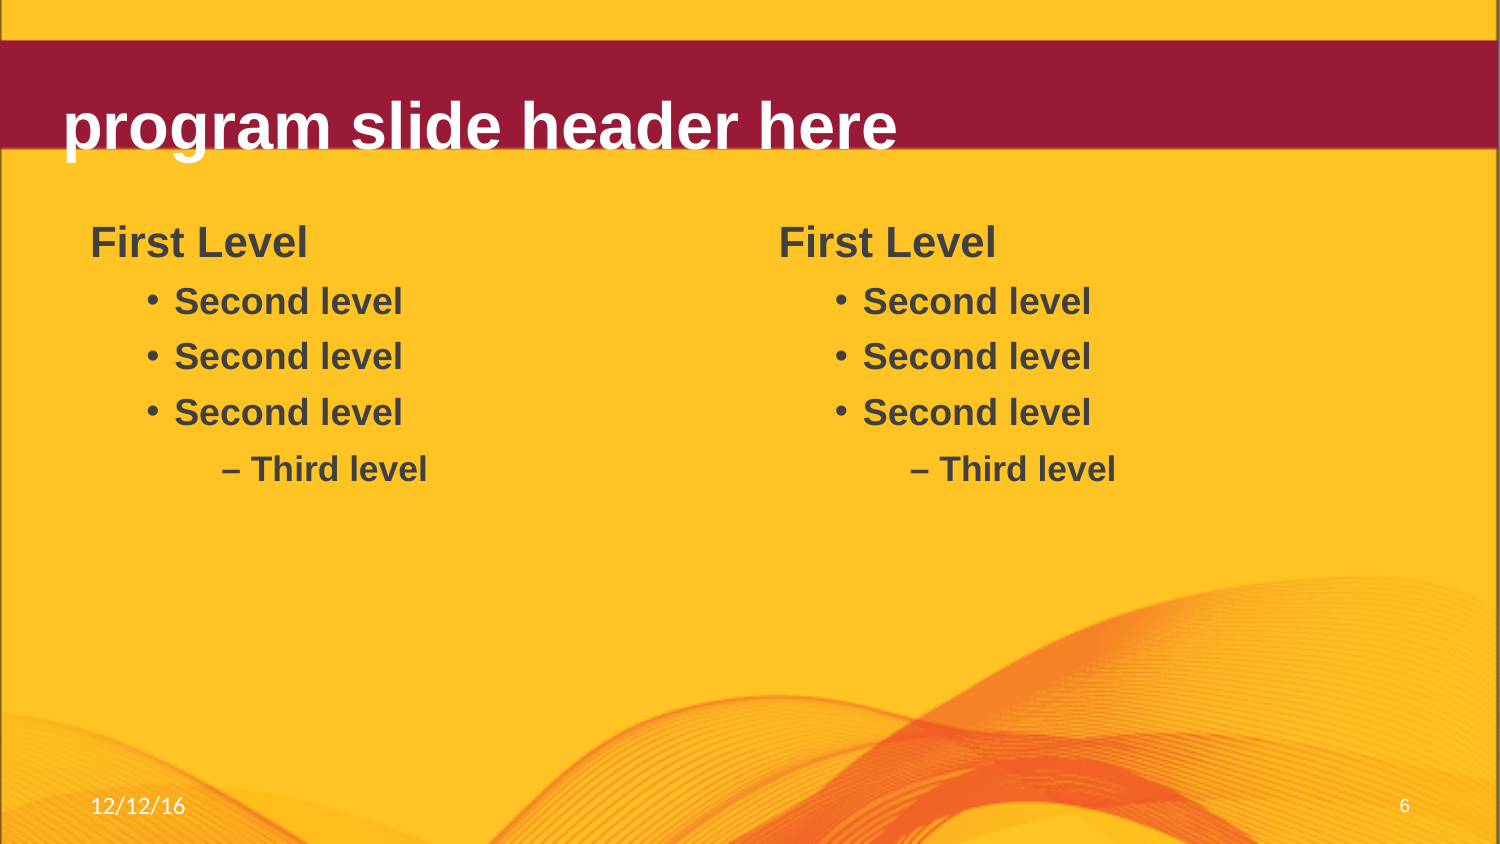

program slide header here
First Level
Second level
Second level
Second level
– Third level
First Level
Second level
Second level
Second level
– Third level
12/12/16
6